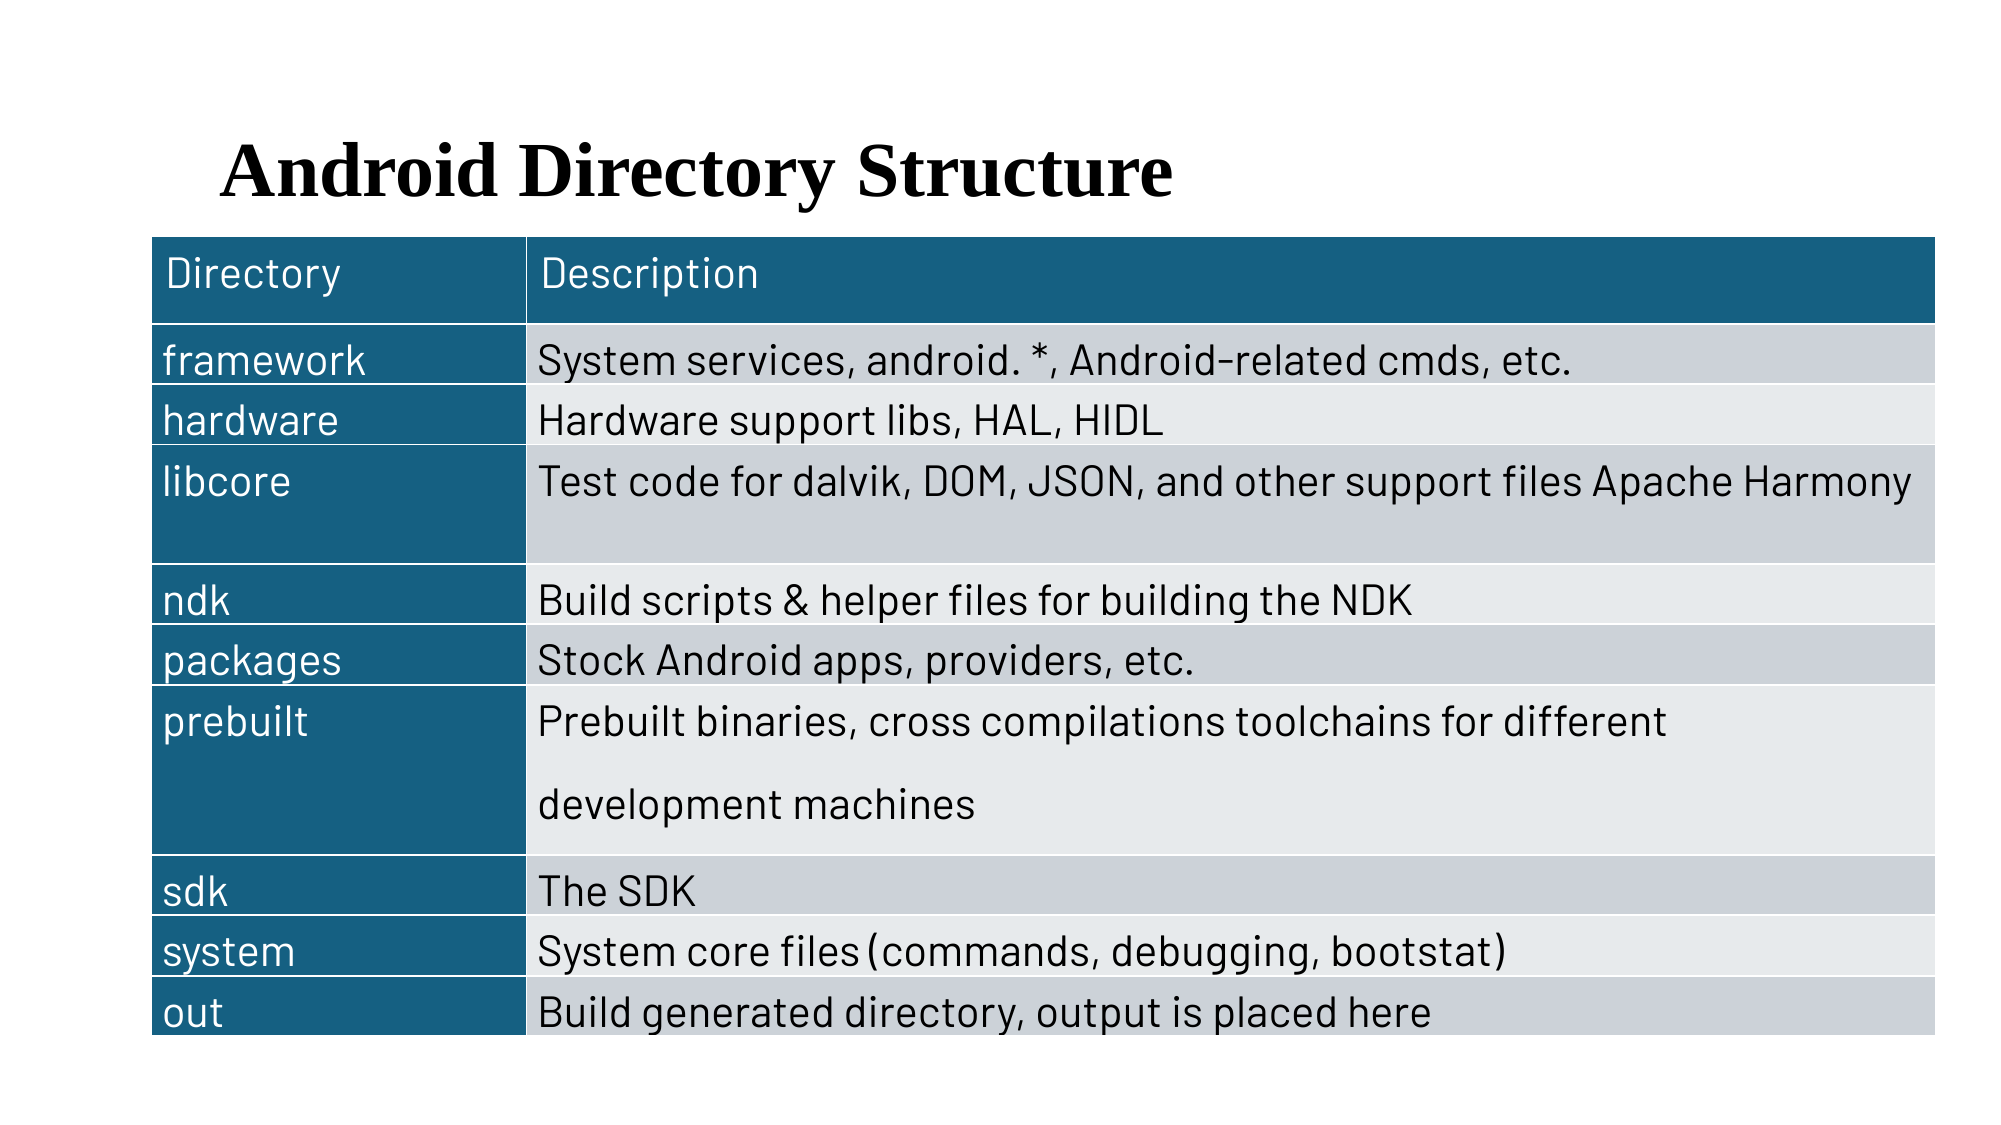

# Android Directory Structure
| Directory | Description |
| --- | --- |
| framework | System services, android. \*, Android-related cmds, etc. |
| hardware | Hardware support libs, HAL, HIDL |
| libcore | Test code for dalvik, DOM, JSON, and other support files Apache Harmony |
| ndk | Build scripts & helper files for building the NDK |
| packages | Stock Android apps, providers, etc. |
| prebuilt | Prebuilt binaries, cross compilations toolchains for different development machines |
| sdk | The SDK |
| system | System core files (commands, debugging, bootstat) |
| out | Build generated directory, output is placed here |